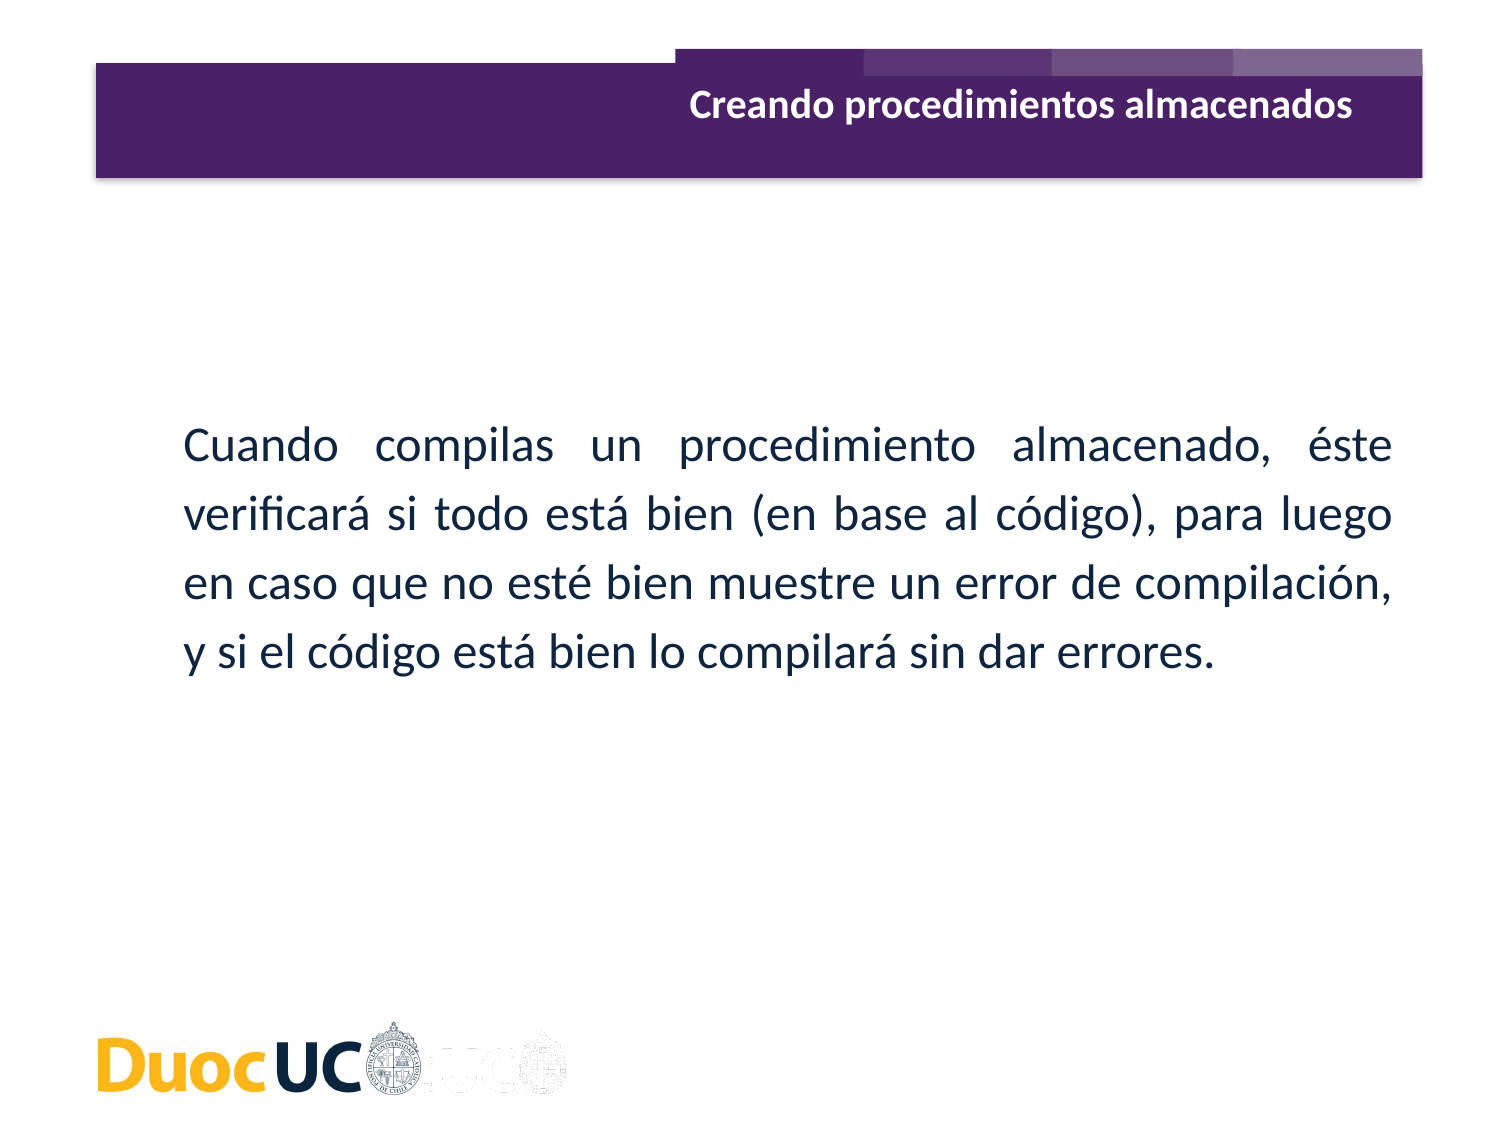

Creando procedimientos almacenados
Cuando compilas un procedimiento almacenado, éste verificará si todo está bien (en base al código), para luego en caso que no esté bien muestre un error de compilación, y si el código está bien lo compilará sin dar errores.